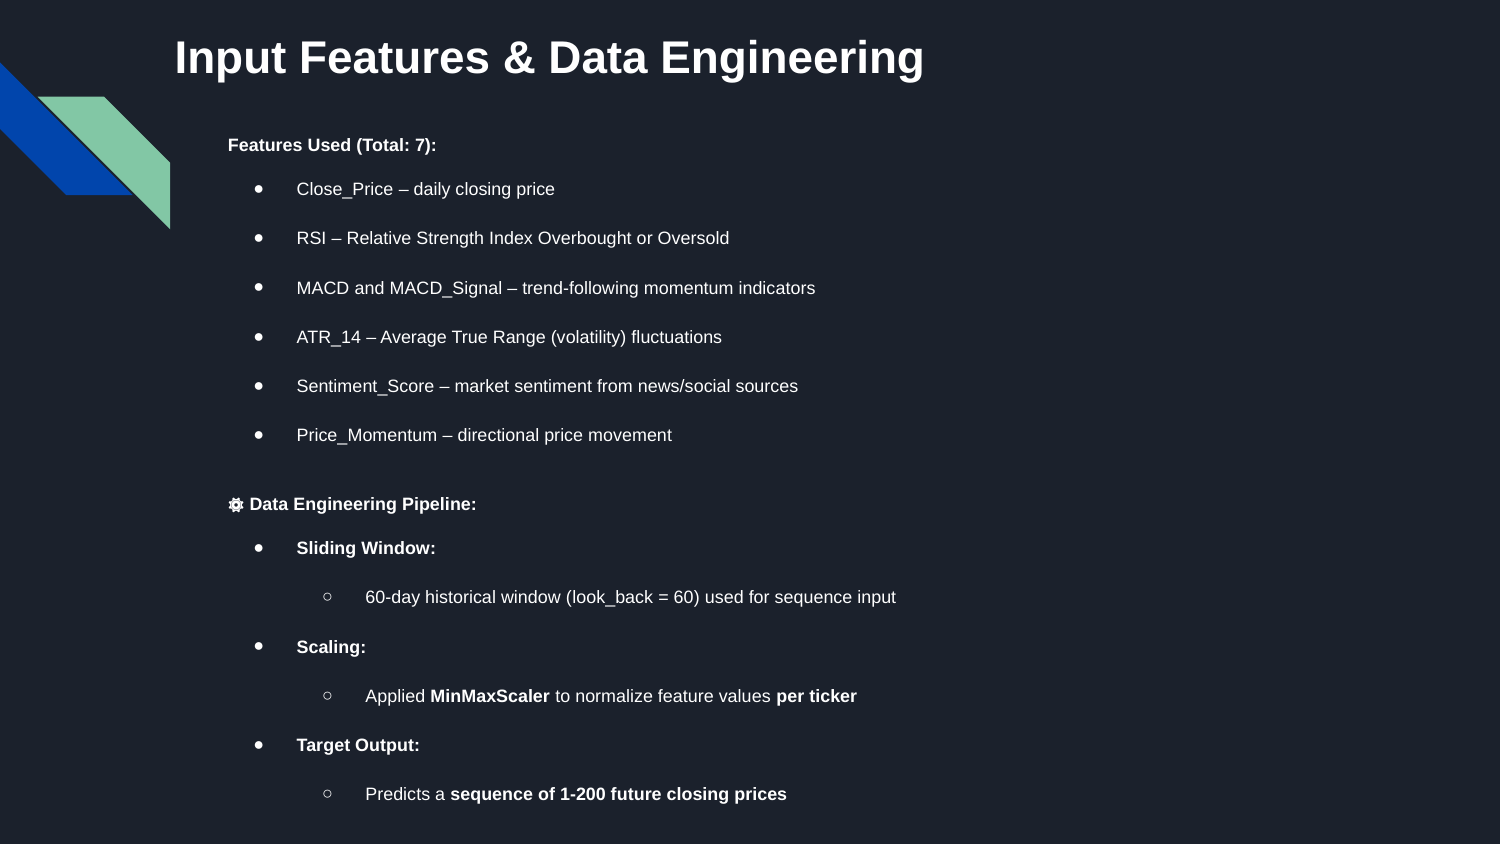

# Input Features & Data Engineering
Features Used (Total: 7):
Close_Price – daily closing price
RSI – Relative Strength Index Overbought or Oversold
MACD and MACD_Signal – trend-following momentum indicators
ATR_14 – Average True Range (volatility) fluctuations
Sentiment_Score – market sentiment from news/social sources
Price_Momentum – directional price movement
⚙️ Data Engineering Pipeline:
Sliding Window:
60-day historical window (look_back = 60) used for sequence input
Scaling:
Applied MinMaxScaler to normalize feature values per ticker
Target Output:
Predicts a sequence of 1-200 future closing prices